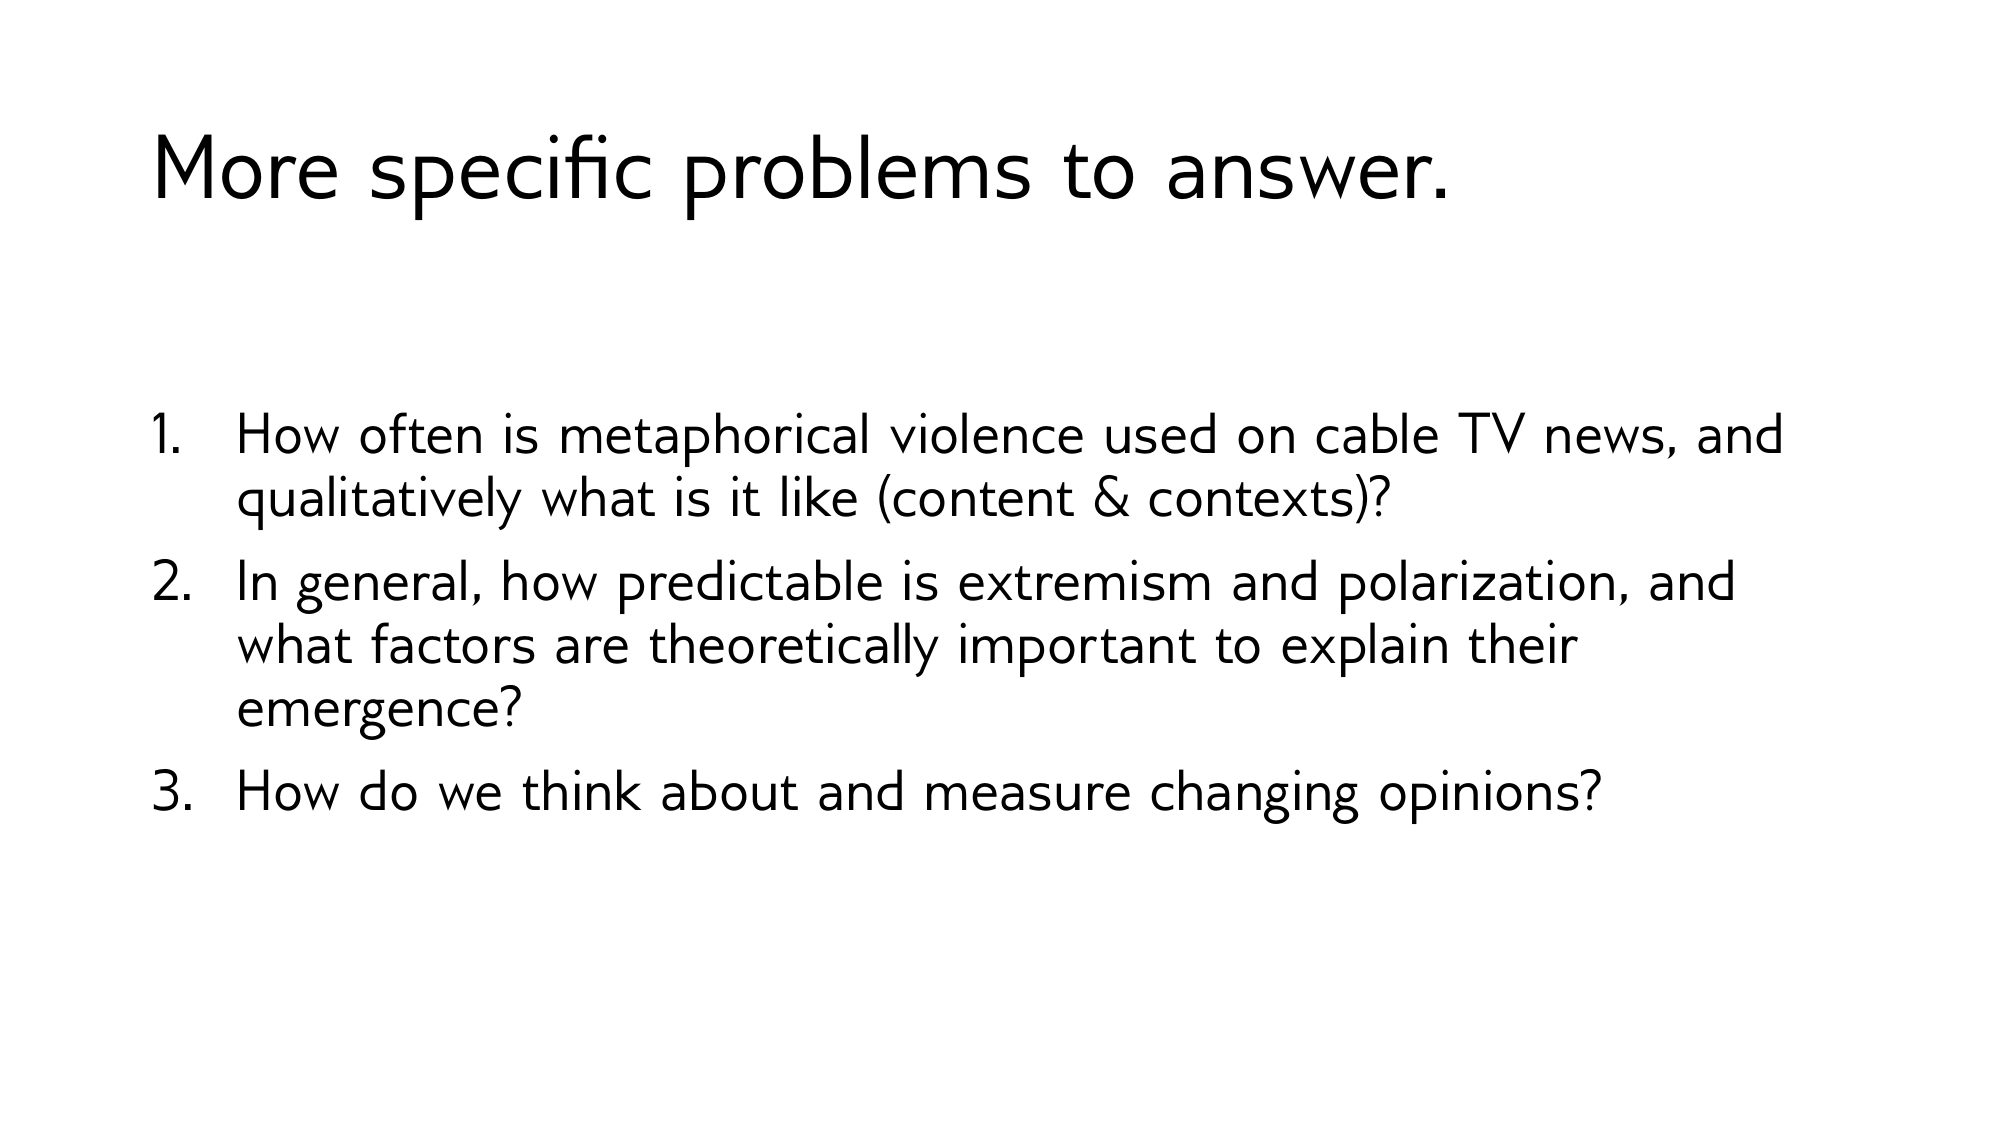

# More specific problems to answer.
How often is metaphorical violence used on cable TV news, and qualitatively what is it like (content & contexts)?
In general, how predictable is extremism and polarization, and what factors are theoretically important to explain their emergence?
How do we think about and measure changing opinions?